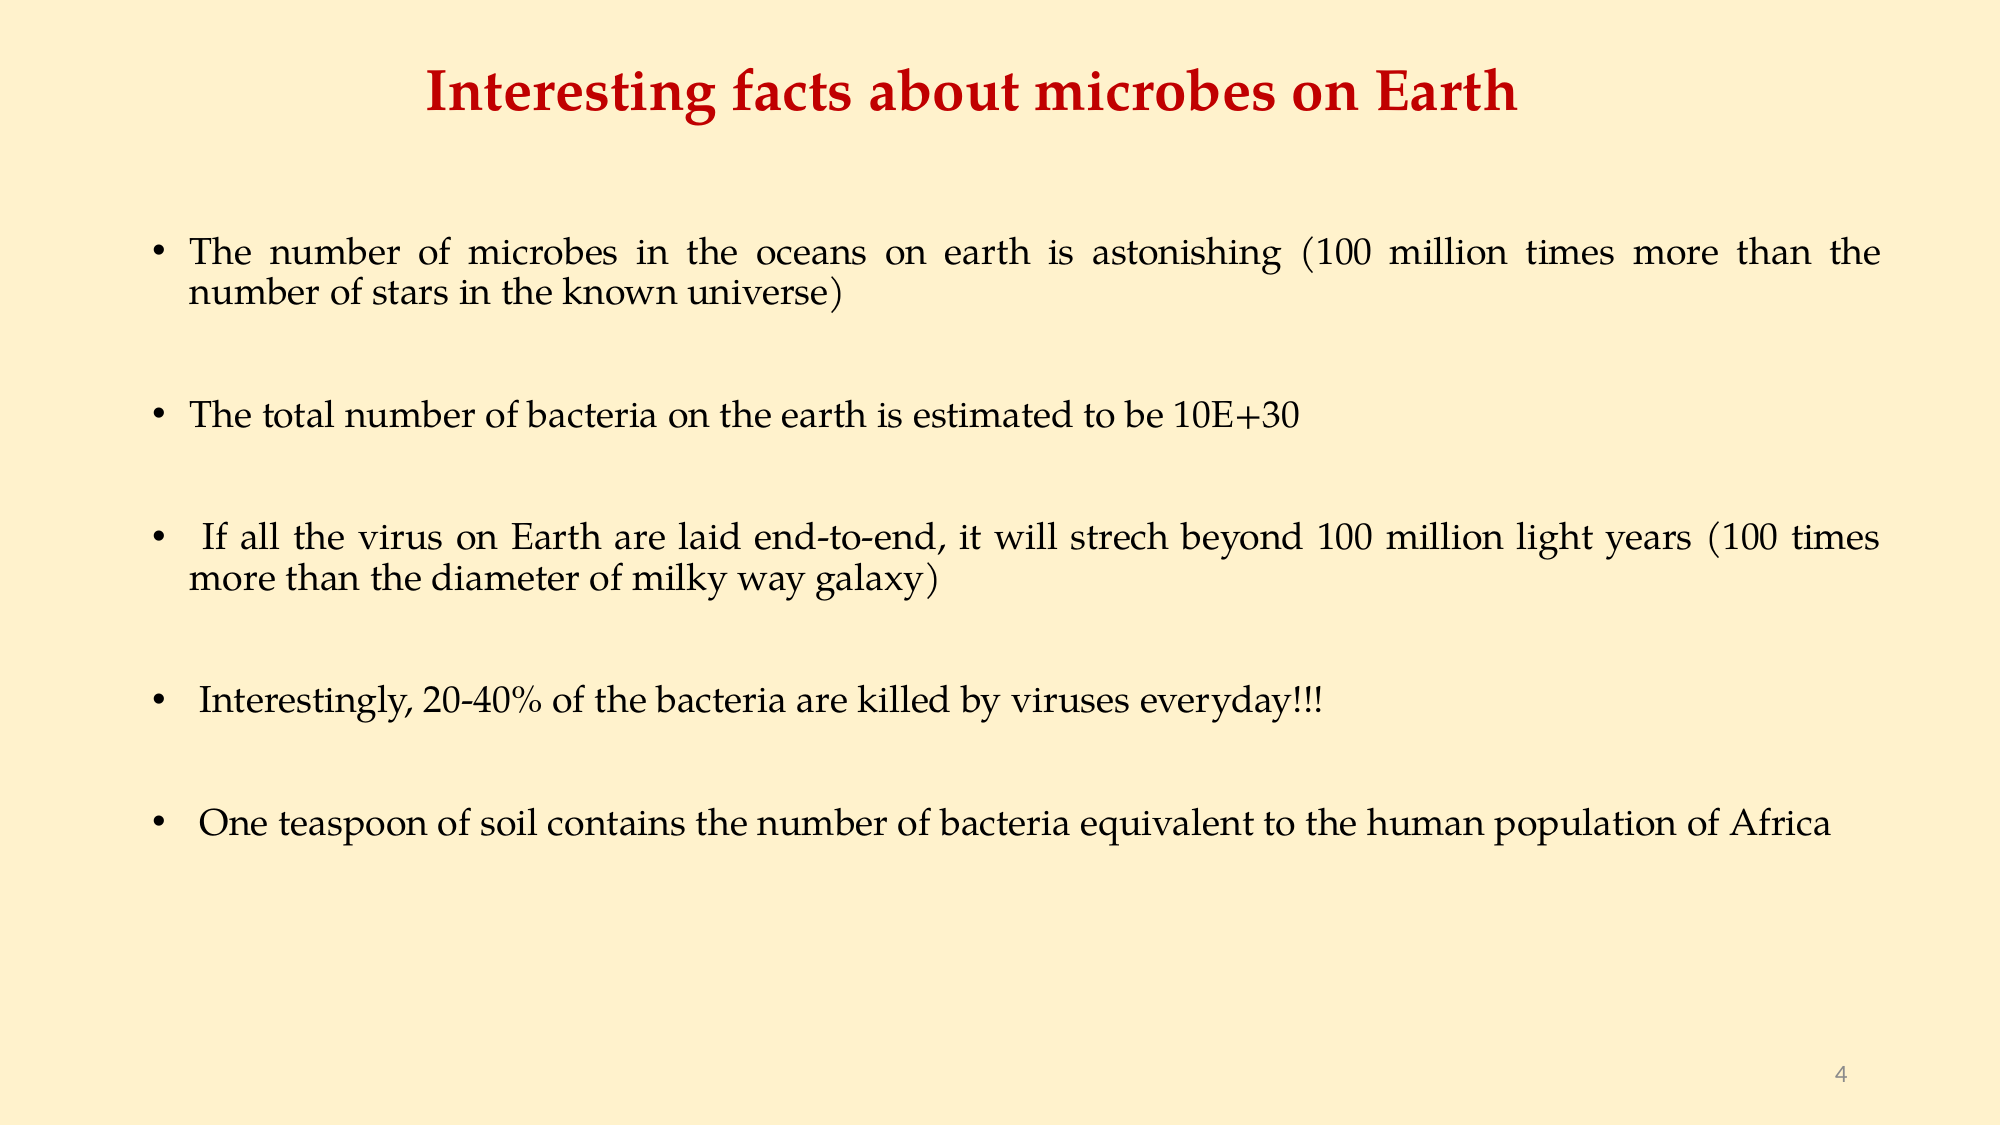

# Interesting facts about microbes on Earth
The number of microbes in the oceans on earth is astonishing (100 million times more than the number of stars in the known universe)

The total number of bacteria on the earth is estimated to be 10E+30

 If all the virus on Earth are laid end-to-end, it will strech beyond 100 million light years (100 times more than the diameter of milky way galaxy)

 Interestingly, 20-40% of the bacteria are killed by viruses everyday!!!

 One teaspoon of soil contains the number of bacteria equivalent to the human population of Africa

4